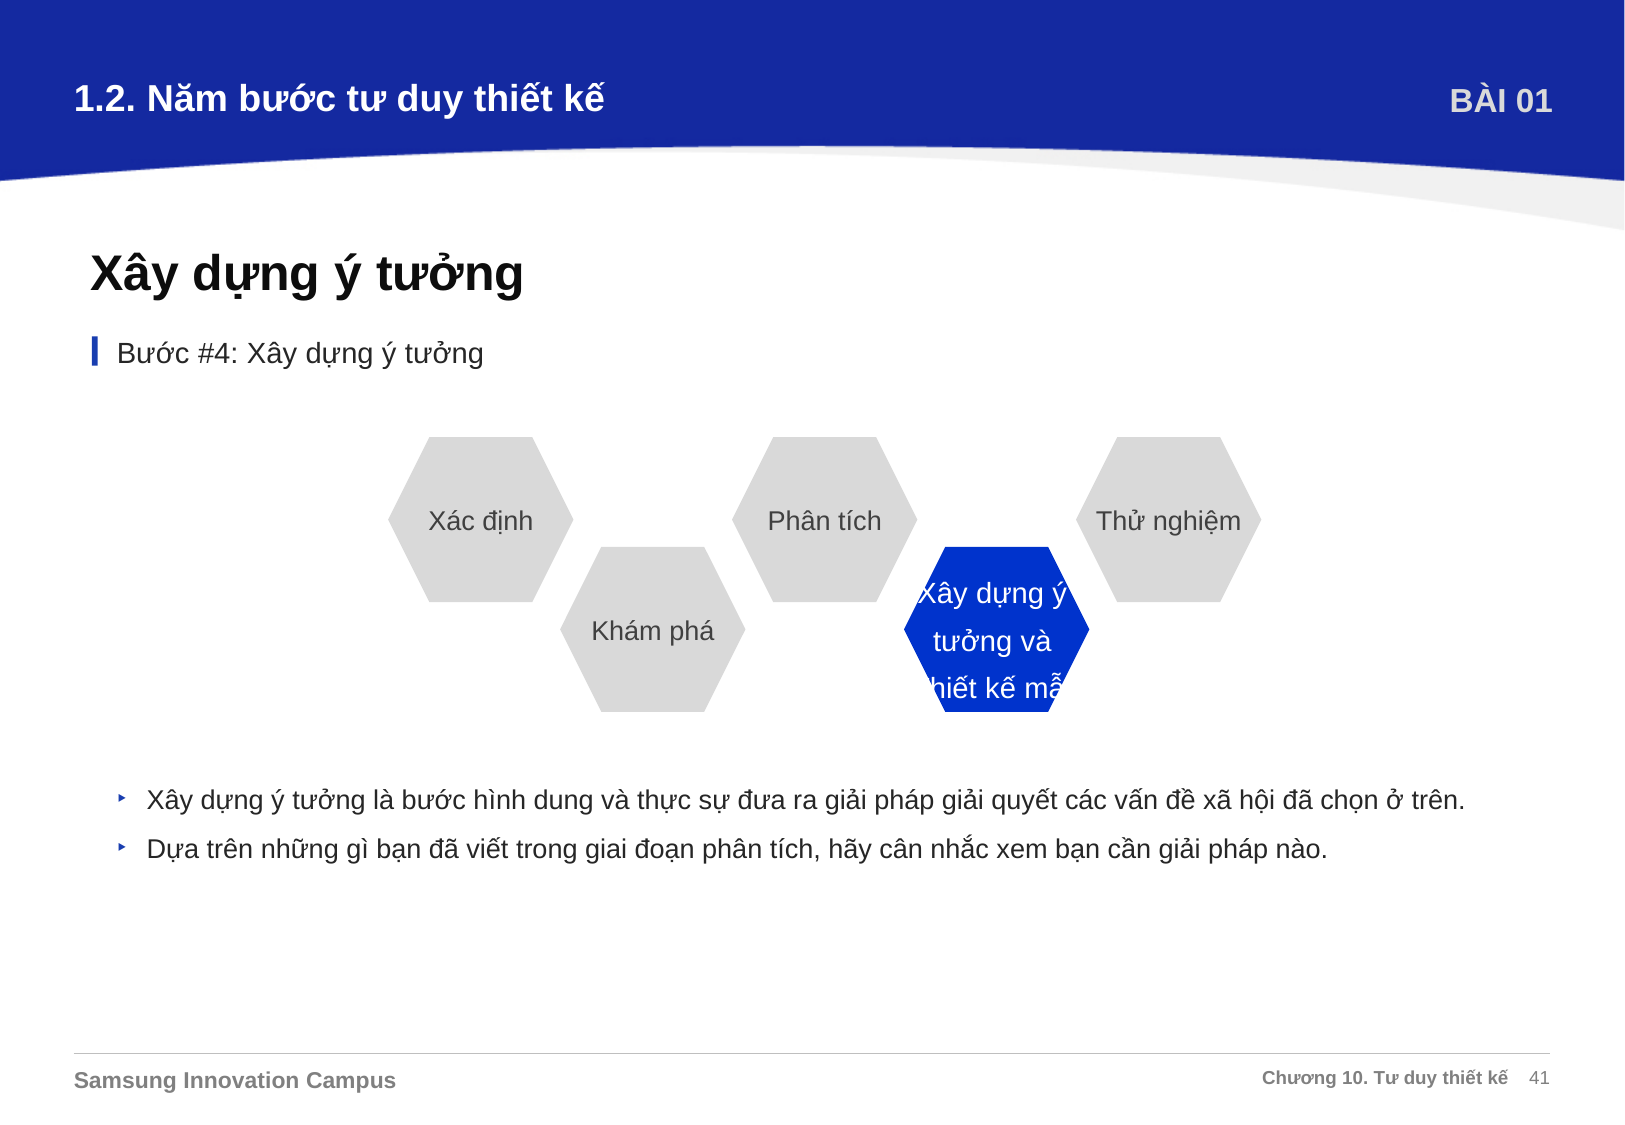

1.2. Năm bước tư duy thiết kế
BÀI 01
Xây dựng ý tưởng
Bước #4: Xây dựng ý tưởng

Xác định
Phân tích
Thử nghiệm

Khám phá
Xây dựng ý
tưởng và
Thiết kế mẫu
Xây dựng ý tưởng là bước hình dung và thực sự đưa ra giải pháp giải quyết các vấn đề xã hội đã chọn ở trên.
Dựa trên những gì bạn đã viết trong giai đoạn phân tích, hãy cân nhắc xem bạn cần giải pháp nào.